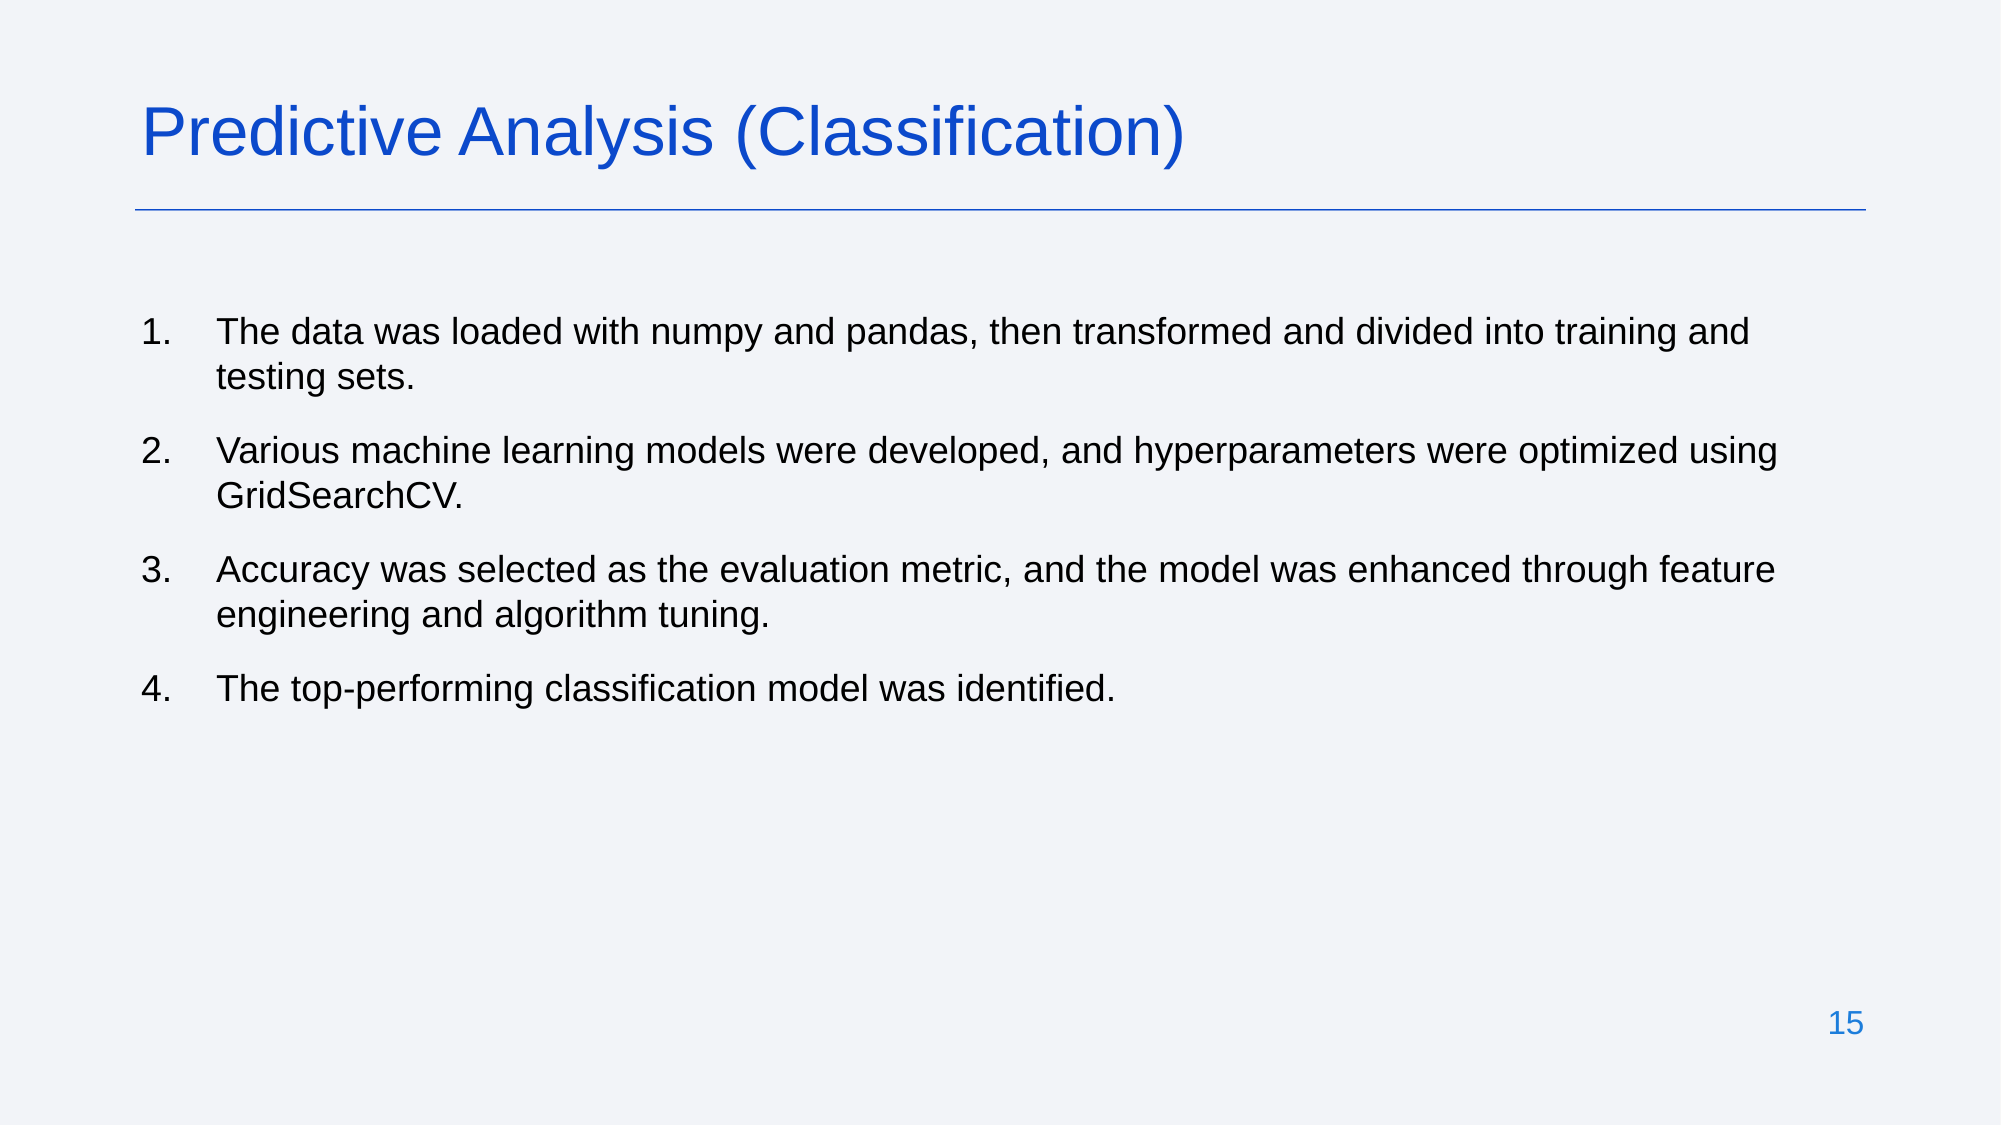

Predictive Analysis (Classification)
The data was loaded with numpy and pandas, then transformed and divided into training and testing sets.
Various machine learning models were developed, and hyperparameters were optimized using GridSearchCV.
Accuracy was selected as the evaluation metric, and the model was enhanced through feature engineering and algorithm tuning.
The top-performing classification model was identified.
15